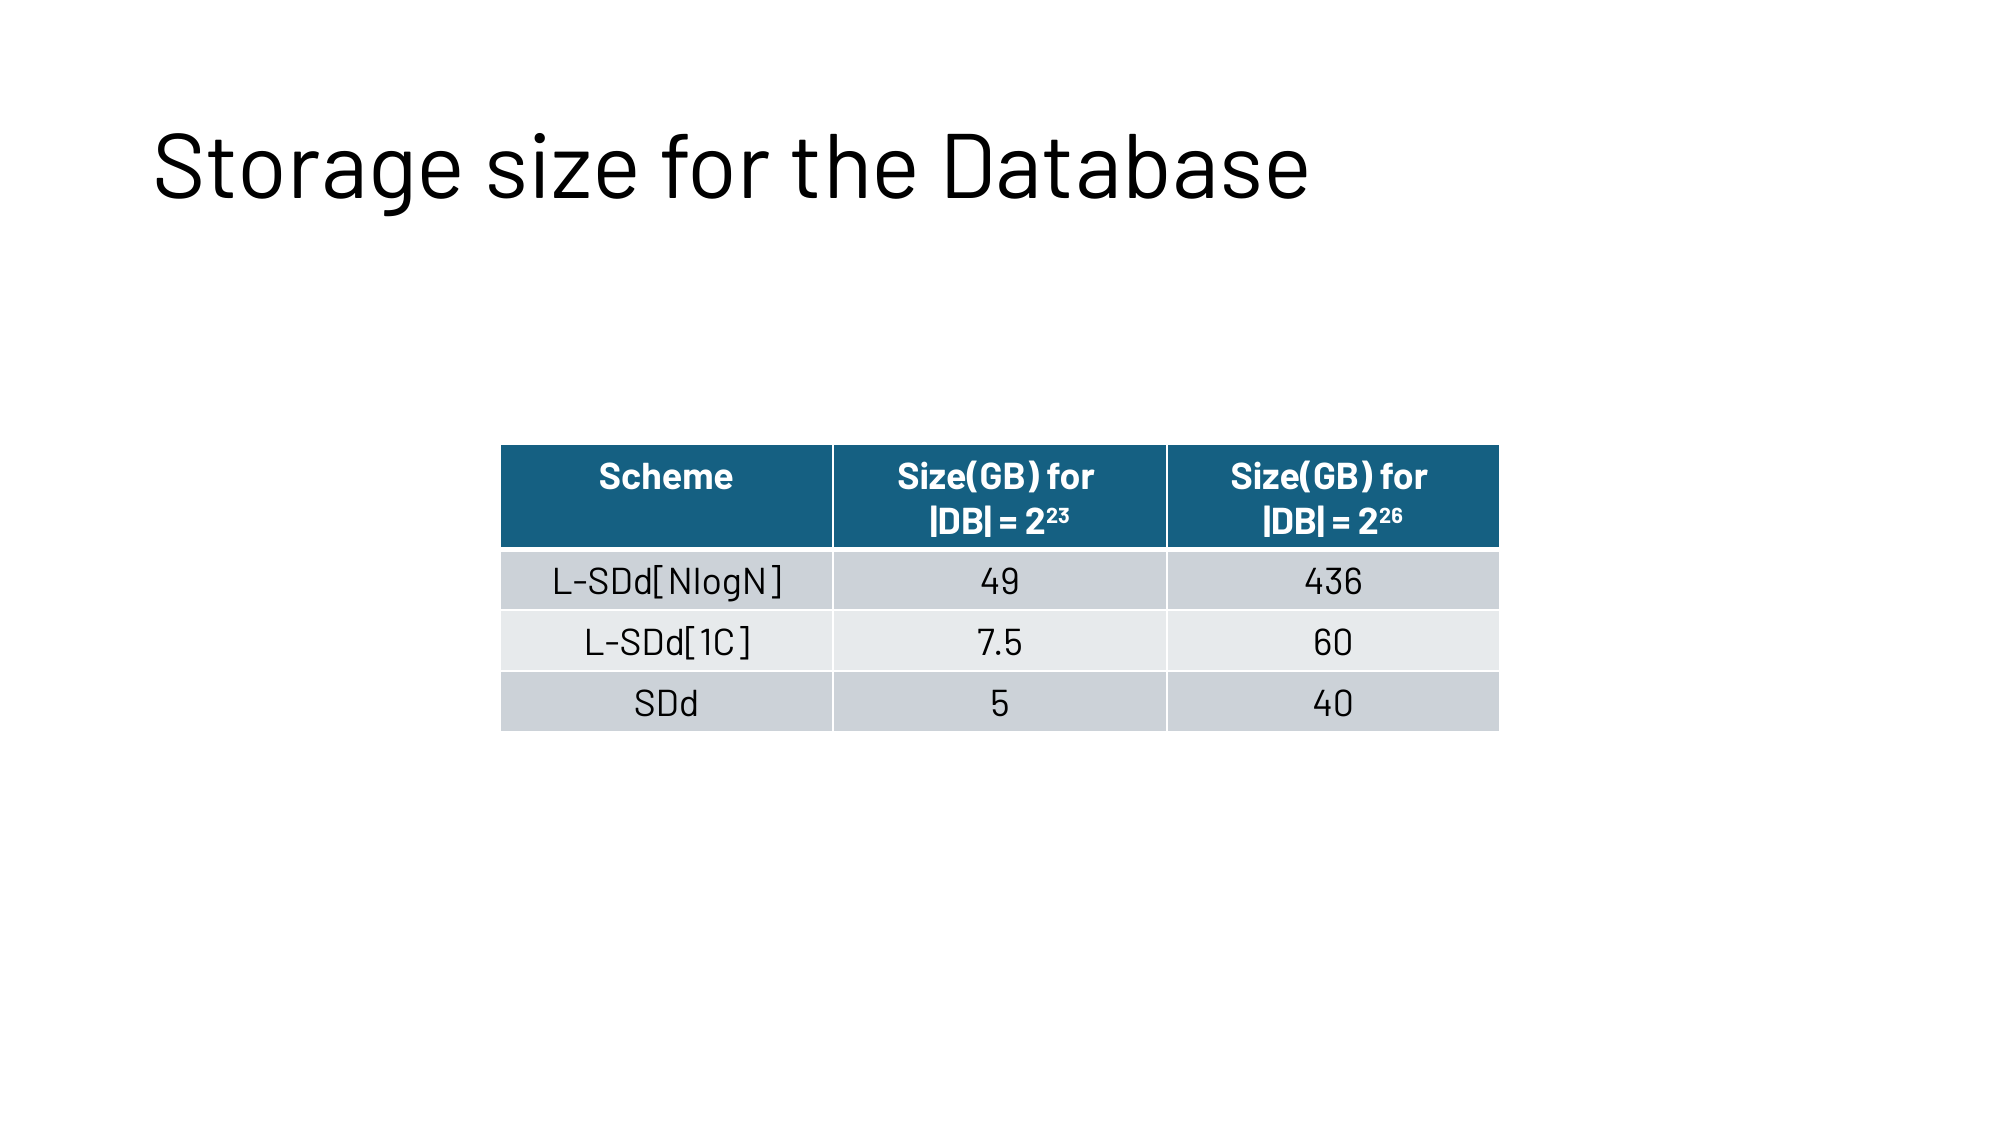

# Storage size for the Database
| Scheme | Size(GB) for |DB| = 223 | Size(GB) for |DB| = 226 |
| --- | --- | --- |
| L-SDd[NlogN] | 49 | 436 |
| L-SDd[1C] | 7.5 | 60 |
| SDd | 5 | 40 |